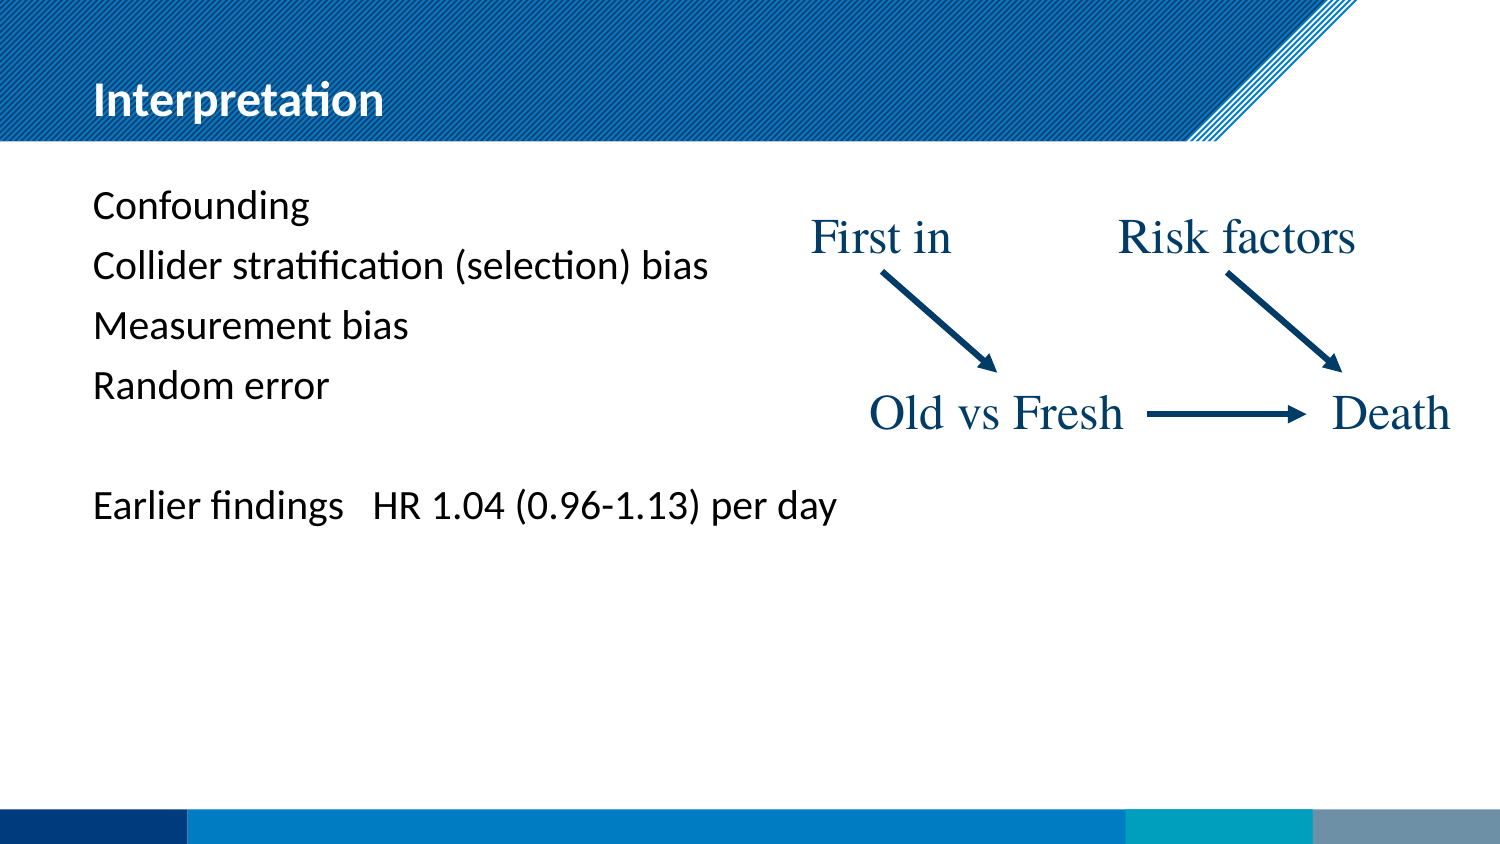

# Interpretation
Confounding
Collider stratification (selection) bias
Measurement bias
Random error

Earlier findings   HR 1.04 (0.96-1.13) per day
First in
Risk factors
Old vs Fresh
Death